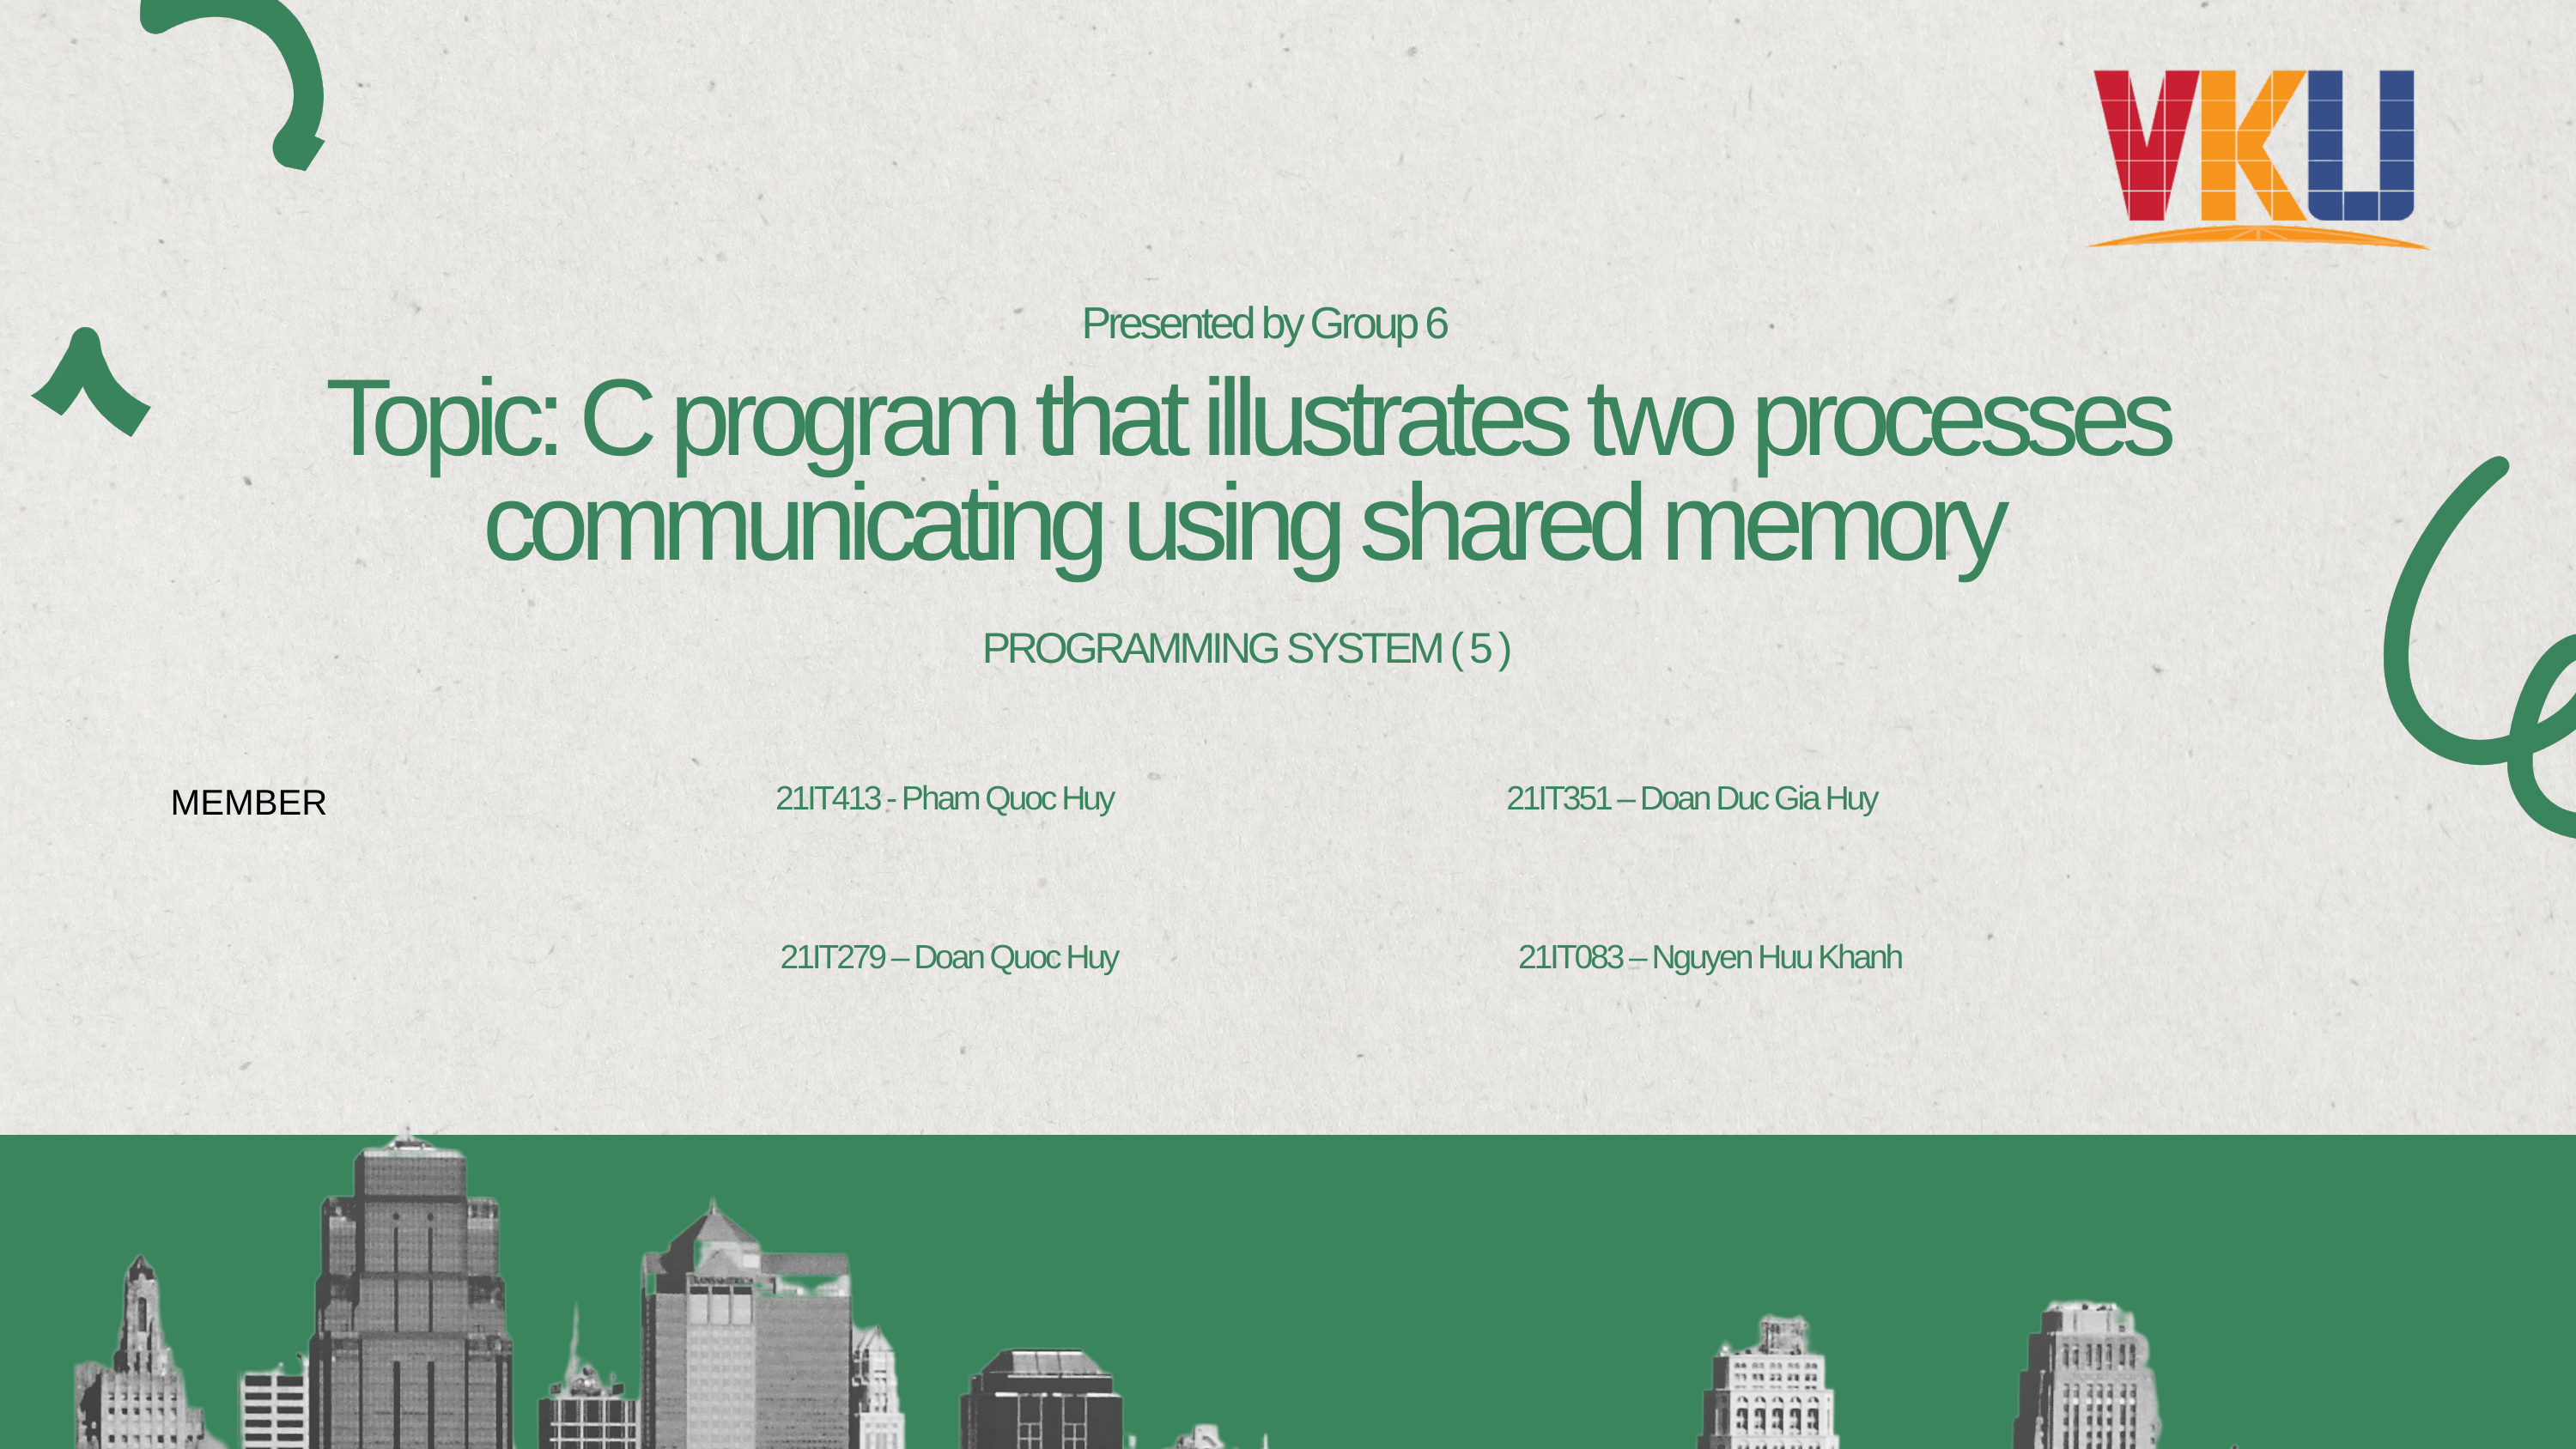

Presented by Group 6
Topic: C program that illustrates two processes communicating using shared memory

PROGRAMMING SYSTEM ( 5 )
MEMBER
21IT413 - Pham Quoc Huy
 21IT351 – Doan Duc Gia Huy

 21IT279 – Doan Quoc Huy
 21IT083 – Nguyen Huu Khanh